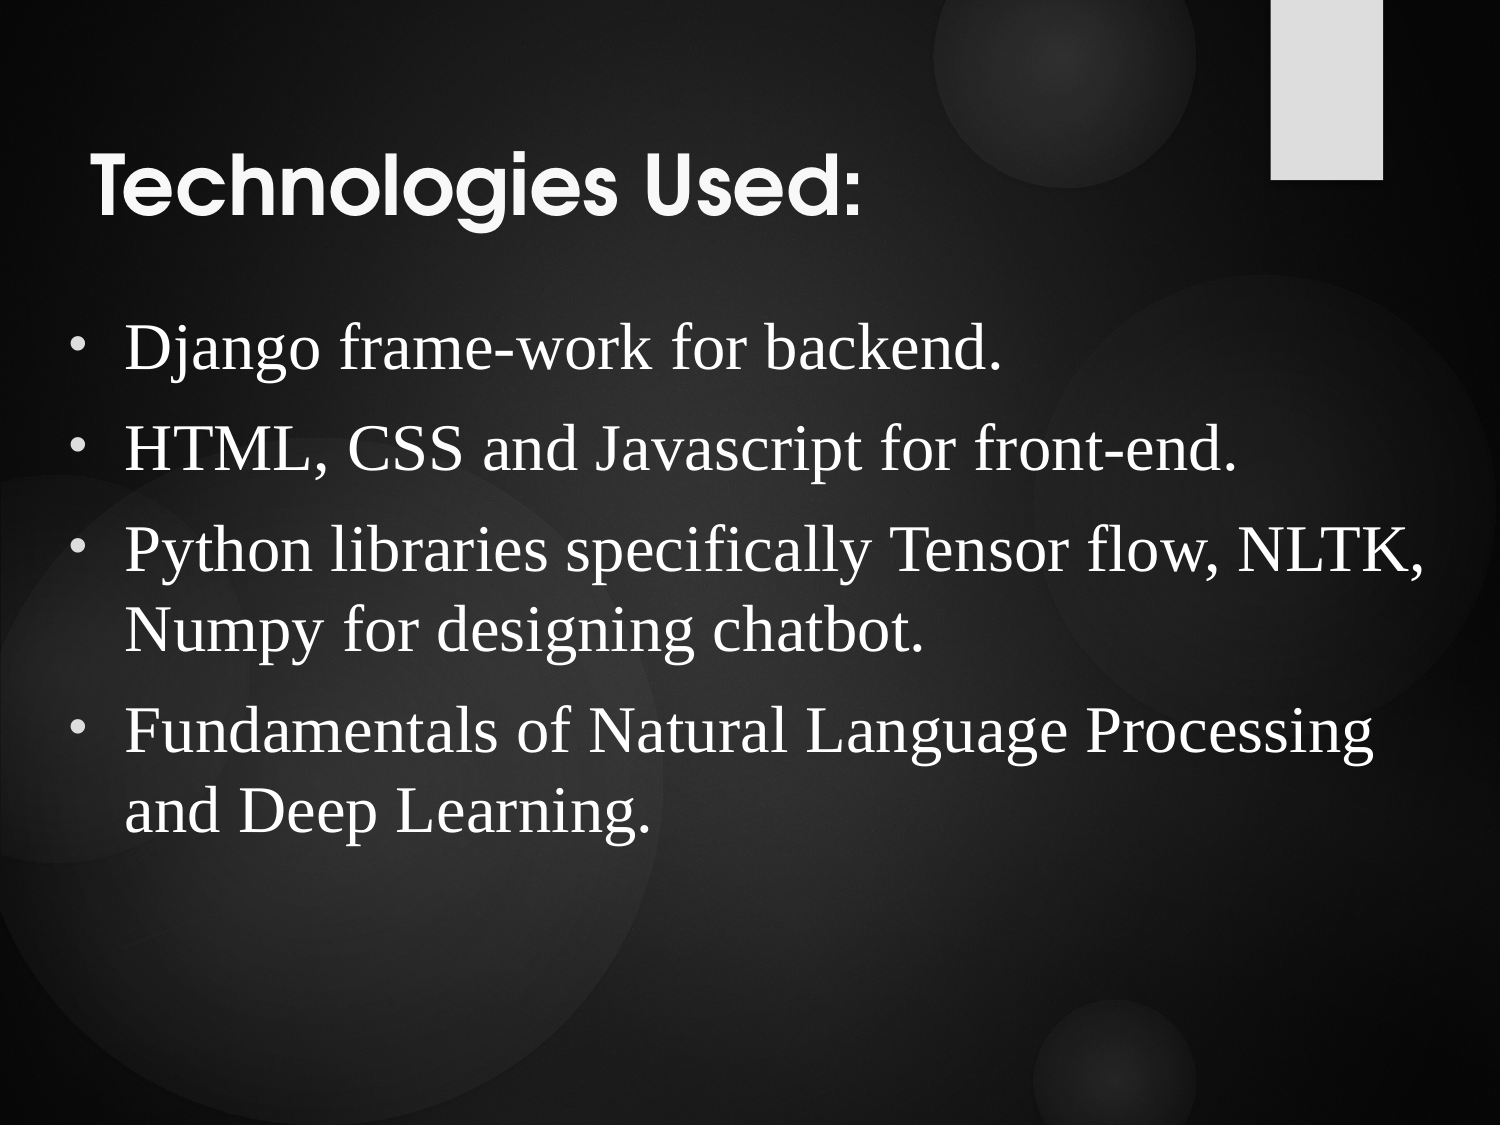

# Technologies Used:

Django frame-work for backend.
HTML, CSS and Javascript for front-end.
Python libraries specifically Tensor flow, NLTK, Numpy for designing chatbot.
Fundamentals of Natural Language Processing and Deep Learning.